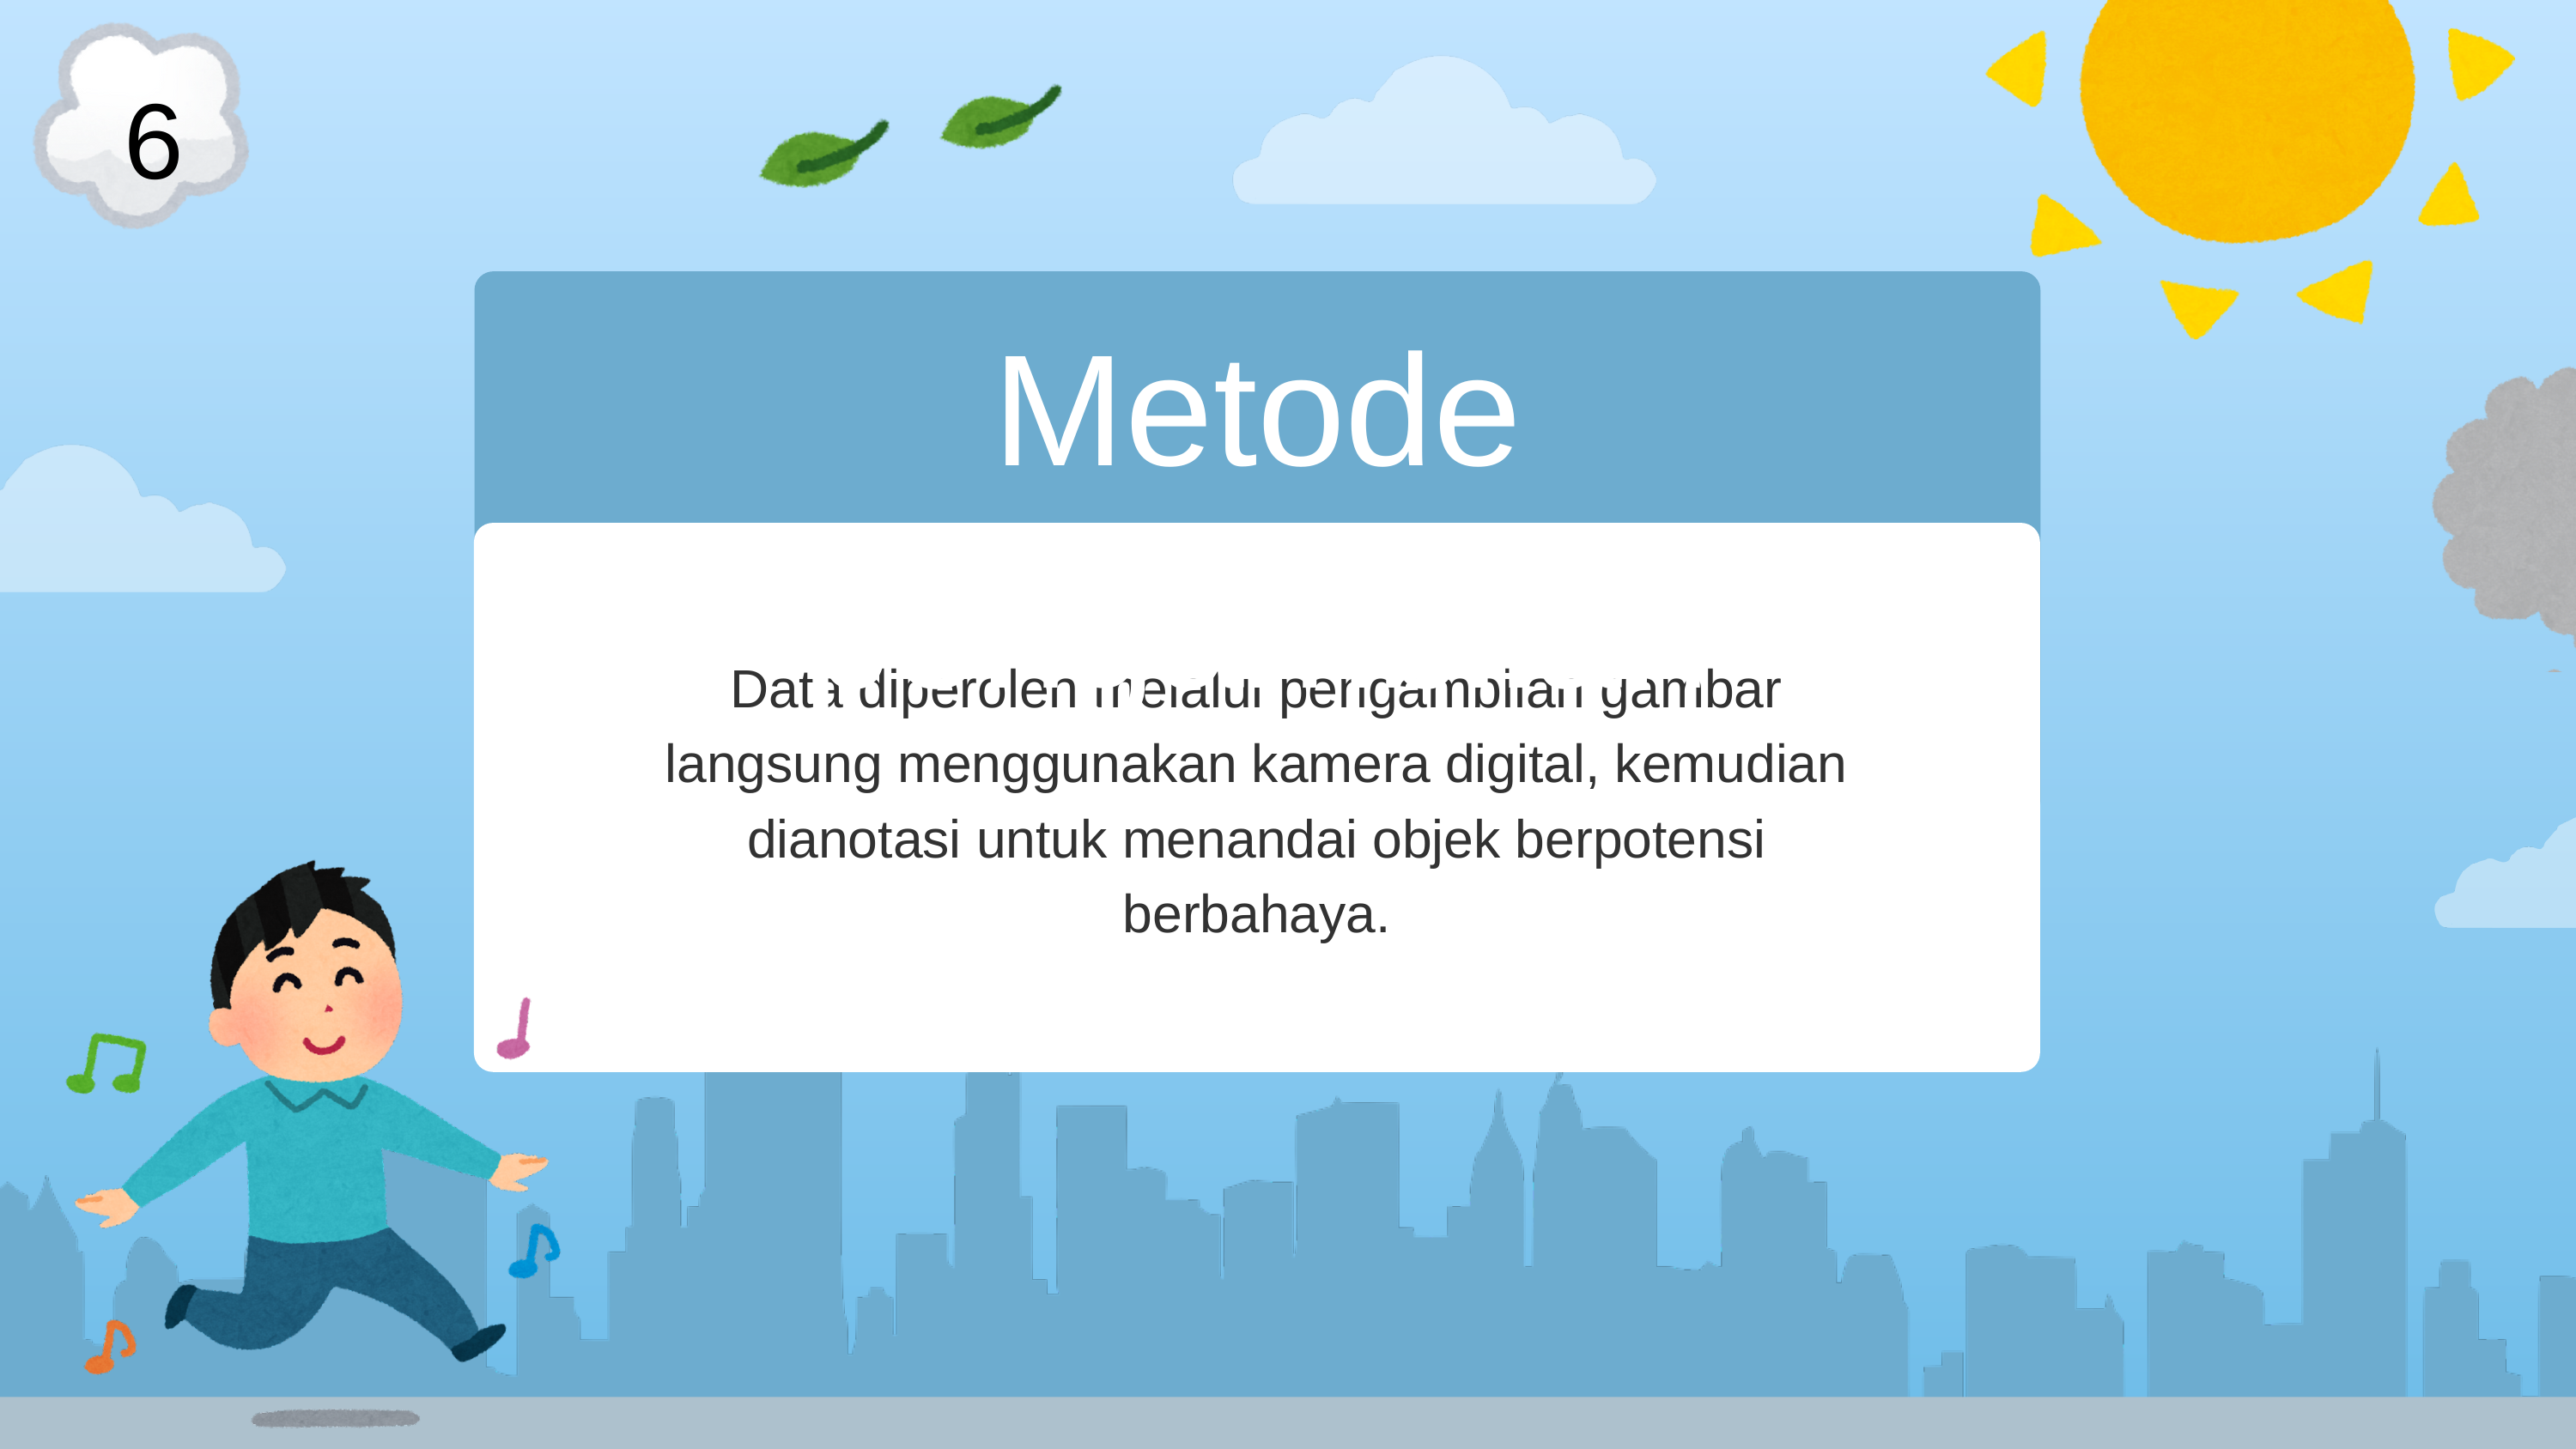

6

Metode pengambilan

Data diperoleh melalui pengambilan gambar langsung menggunakan kamera digital, kemudian dianotasi untuk menandai objek berpotensi berbahaya.